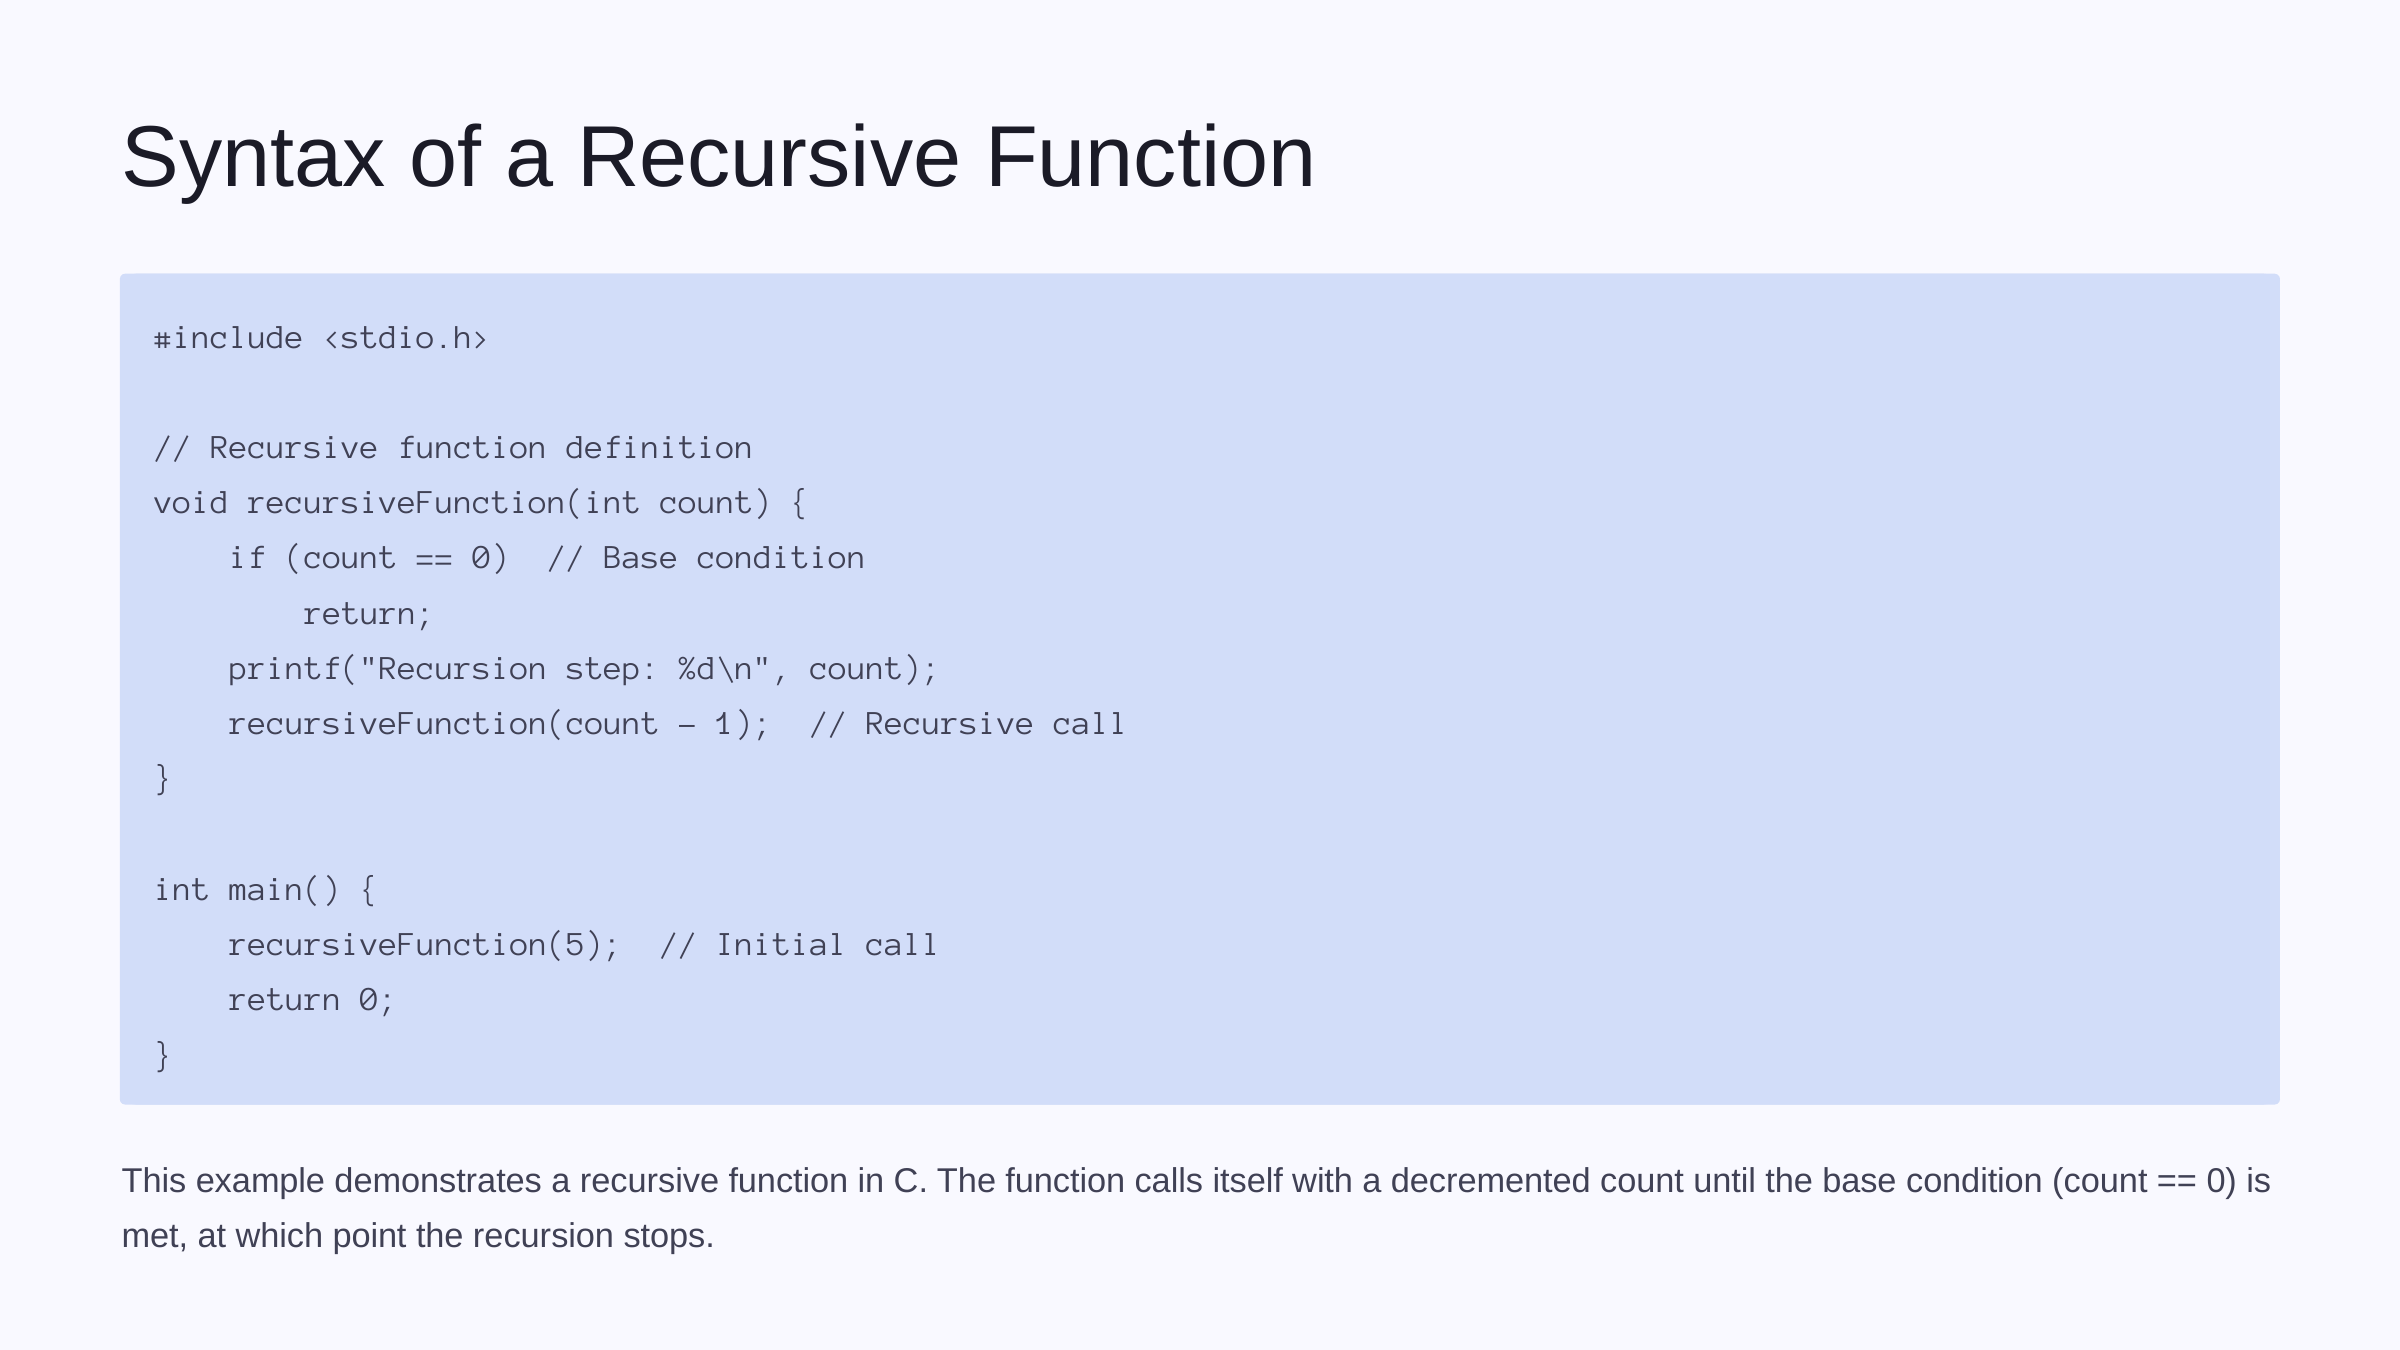

Syntax of a Recursive Function

#include <stdio.h>

// Recursive function definition
void recursiveFunction(int count) {
    if (count == 0)  // Base condition
        return;
    printf("Recursion step: %d\n", count);
    recursiveFunction(count - 1);  // Recursive call
}

int main() {
    recursiveFunction(5);  // Initial call
    return 0;
}
This example demonstrates a recursive function in C. The function calls itself with a decremented count until the base condition (count == 0) is met, at which point the recursion stops.